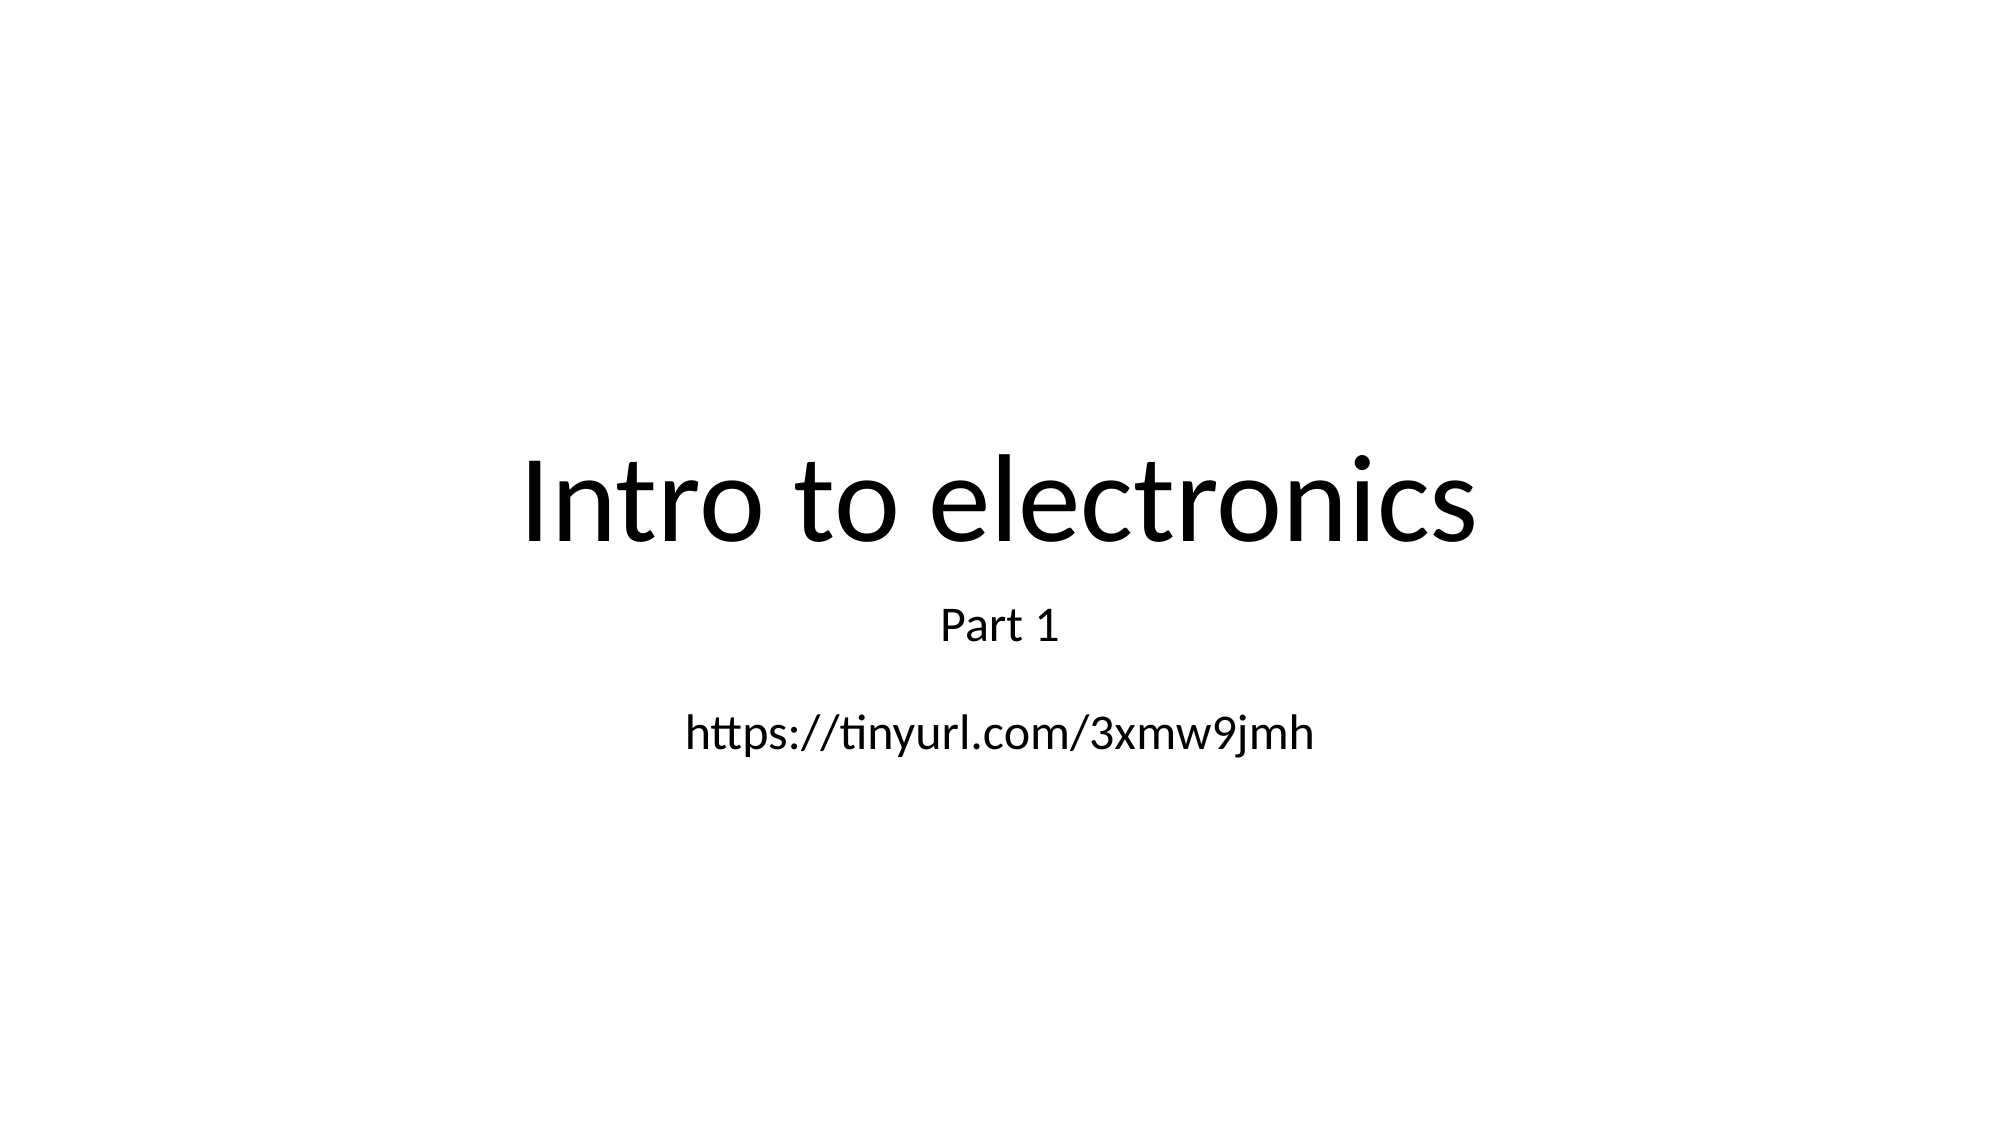

# Intro to electronics
Part 1
https://tinyurl.com/3xmw9jmh